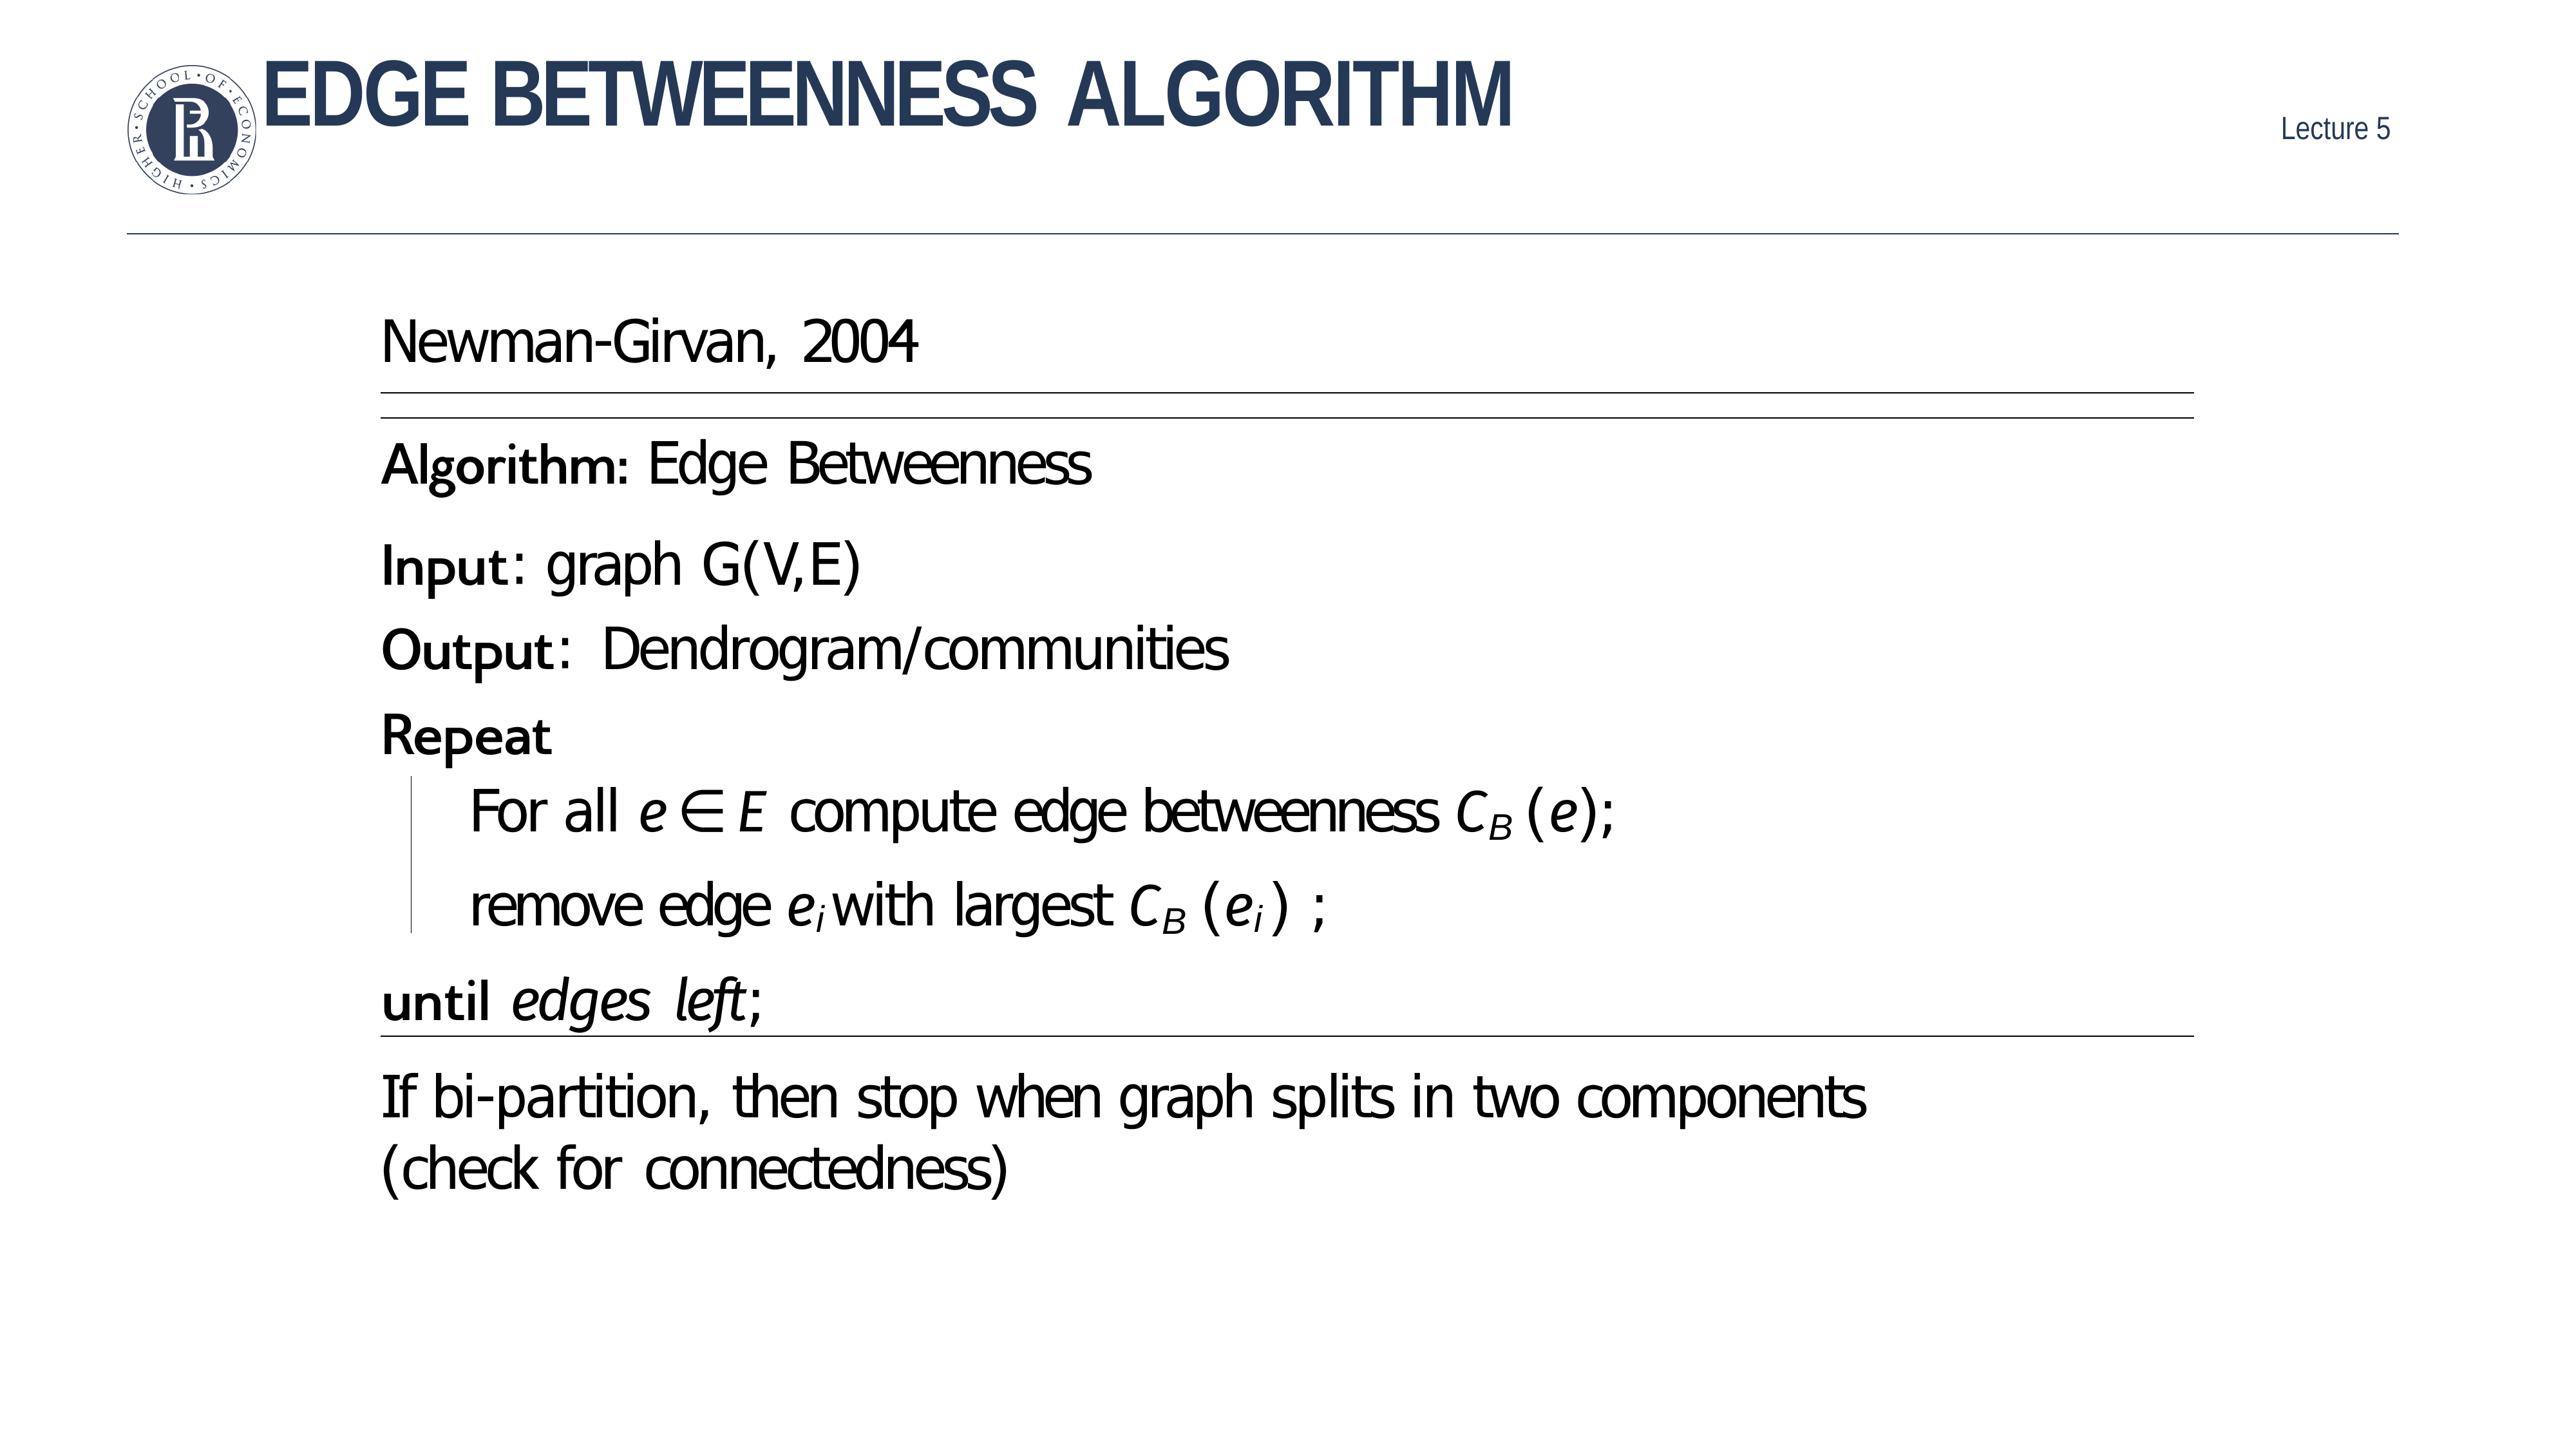

# Edge betweenness algorithm

Newman-Girvan, 2004
Algorithm: Edge Betweenness
Input: graph G(V,E)
Output: Dendrogram/communities
Repeat
For all e ∈ E compute edge betweenness CB (e);
remove edge ei with largest CB (ei ) ;
until edges left;
If bi-partition, then stop when graph splits in two components  (check for connectedness)